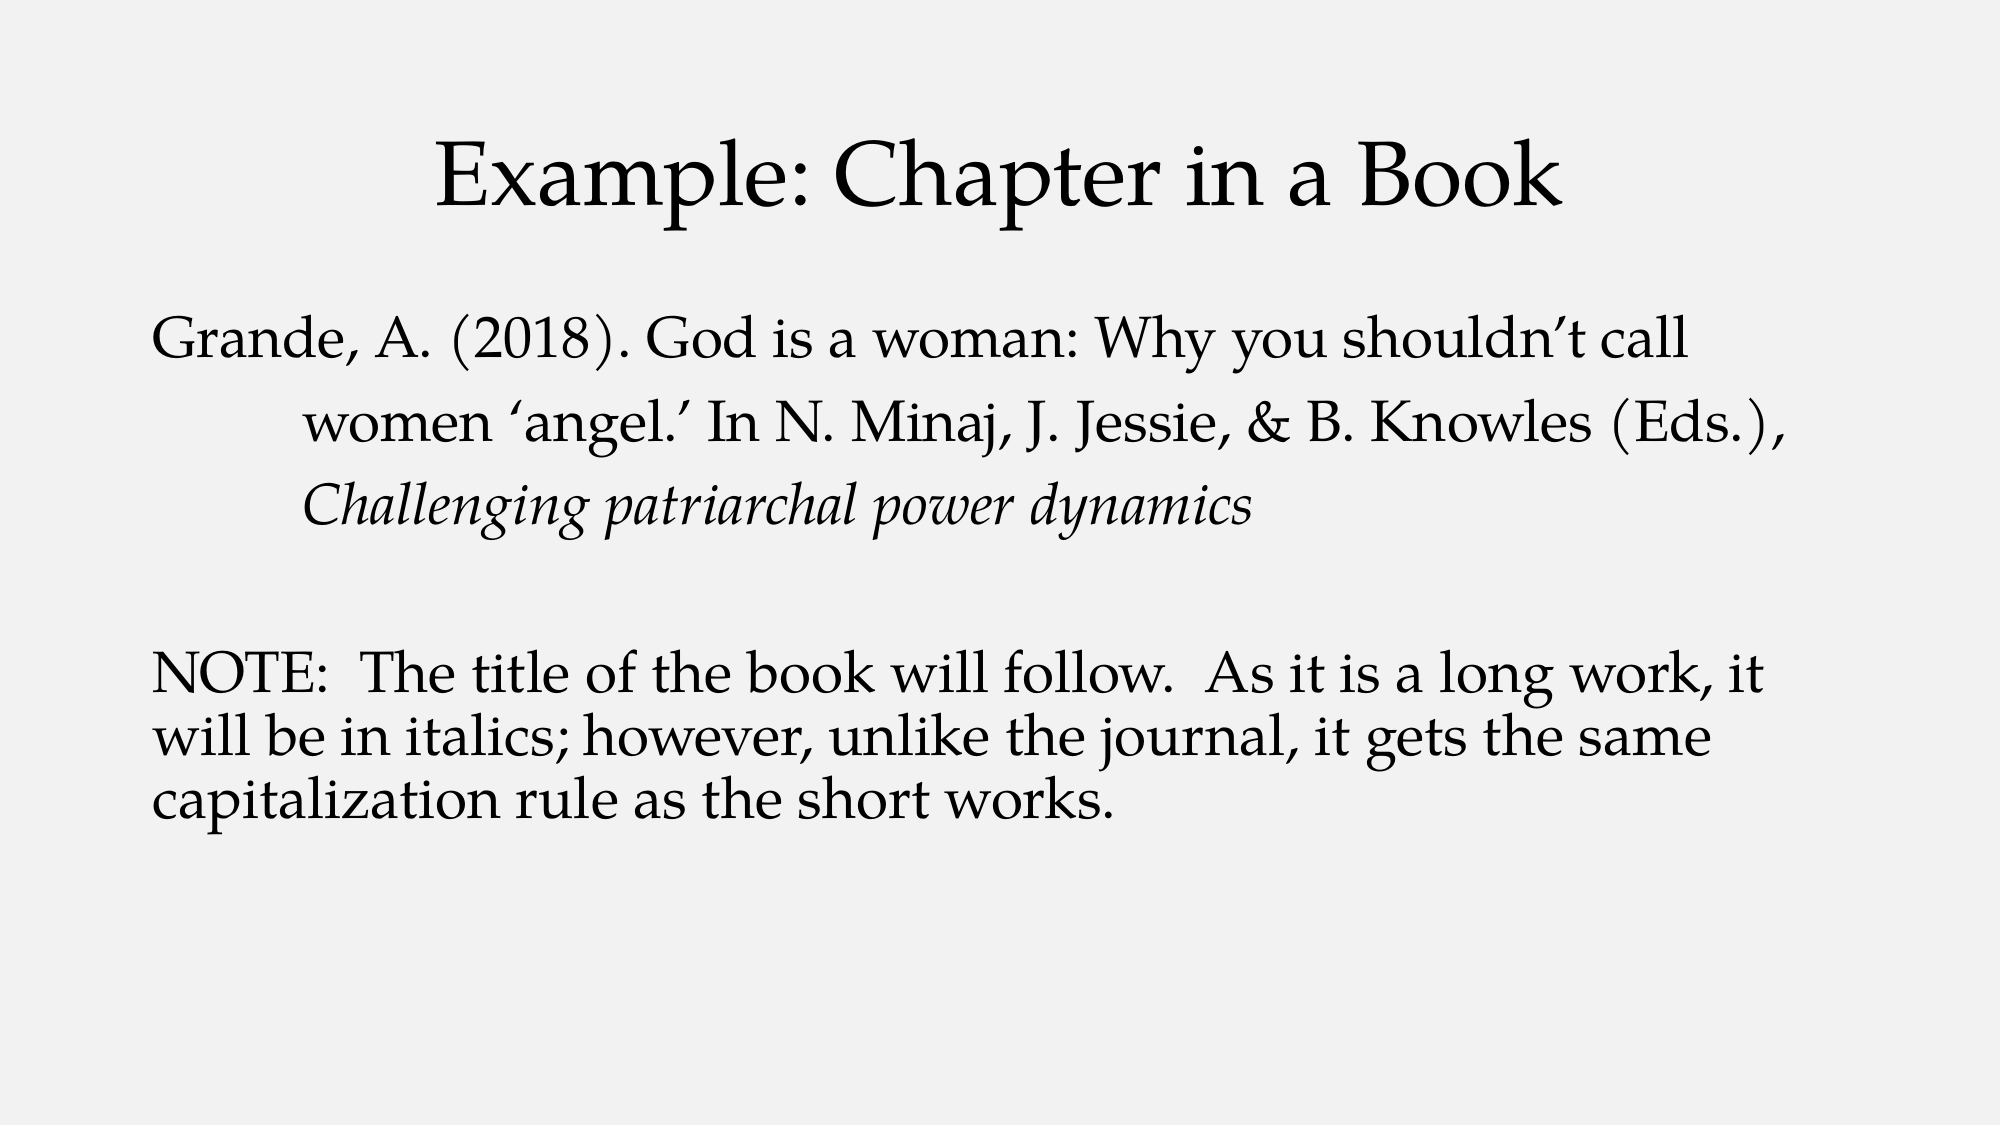

# Example: Chapter in a Book
Grande, A. (2018). God is a woman: Why you shouldn’t call
	women ‘angel.’ In N. Minaj, J. Jessie, & B. Knowles (Eds.),
	Challenging patriarchal power dynamics

NOTE:  The title of the book will follow.  As it is a long work, it will be in italics; however, unlike the journal, it gets the same capitalization rule as the short works.